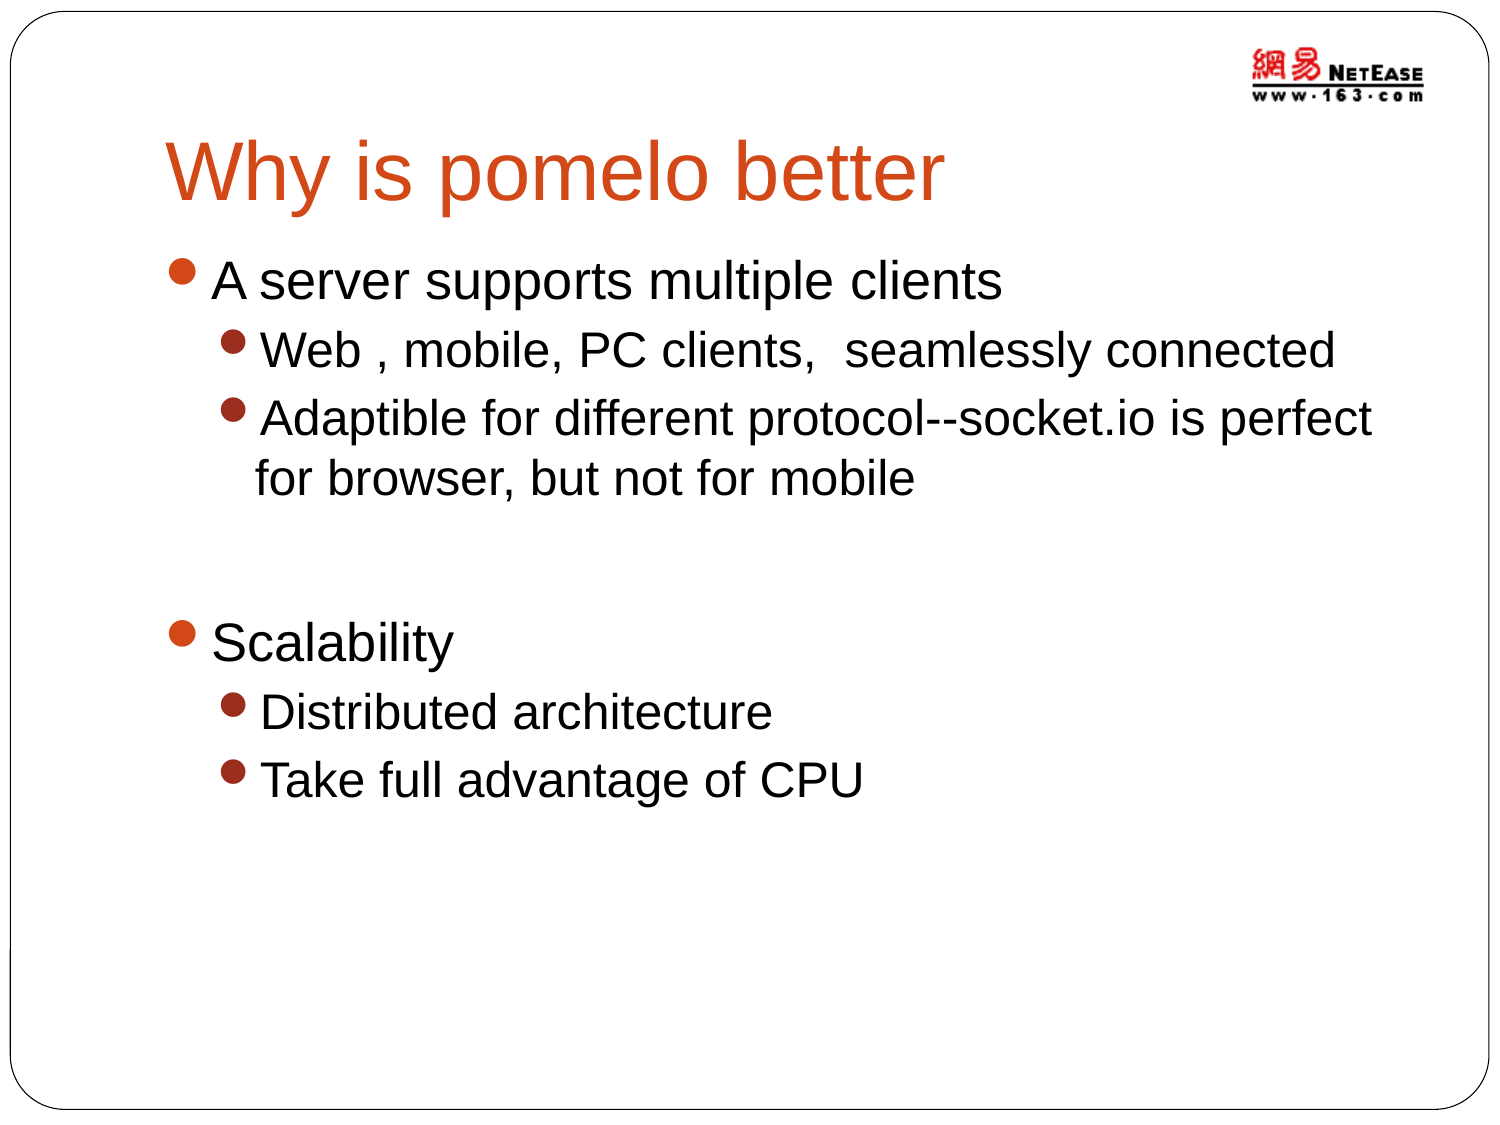

# Why is pomelo better
A server supports multiple clients
Web , mobile, PC clients,  seamlessly connected
Adaptible for different protocol--socket.io is perfect for browser, but not for mobile

Scalability
Distributed architecture
Take full advantage of CPU